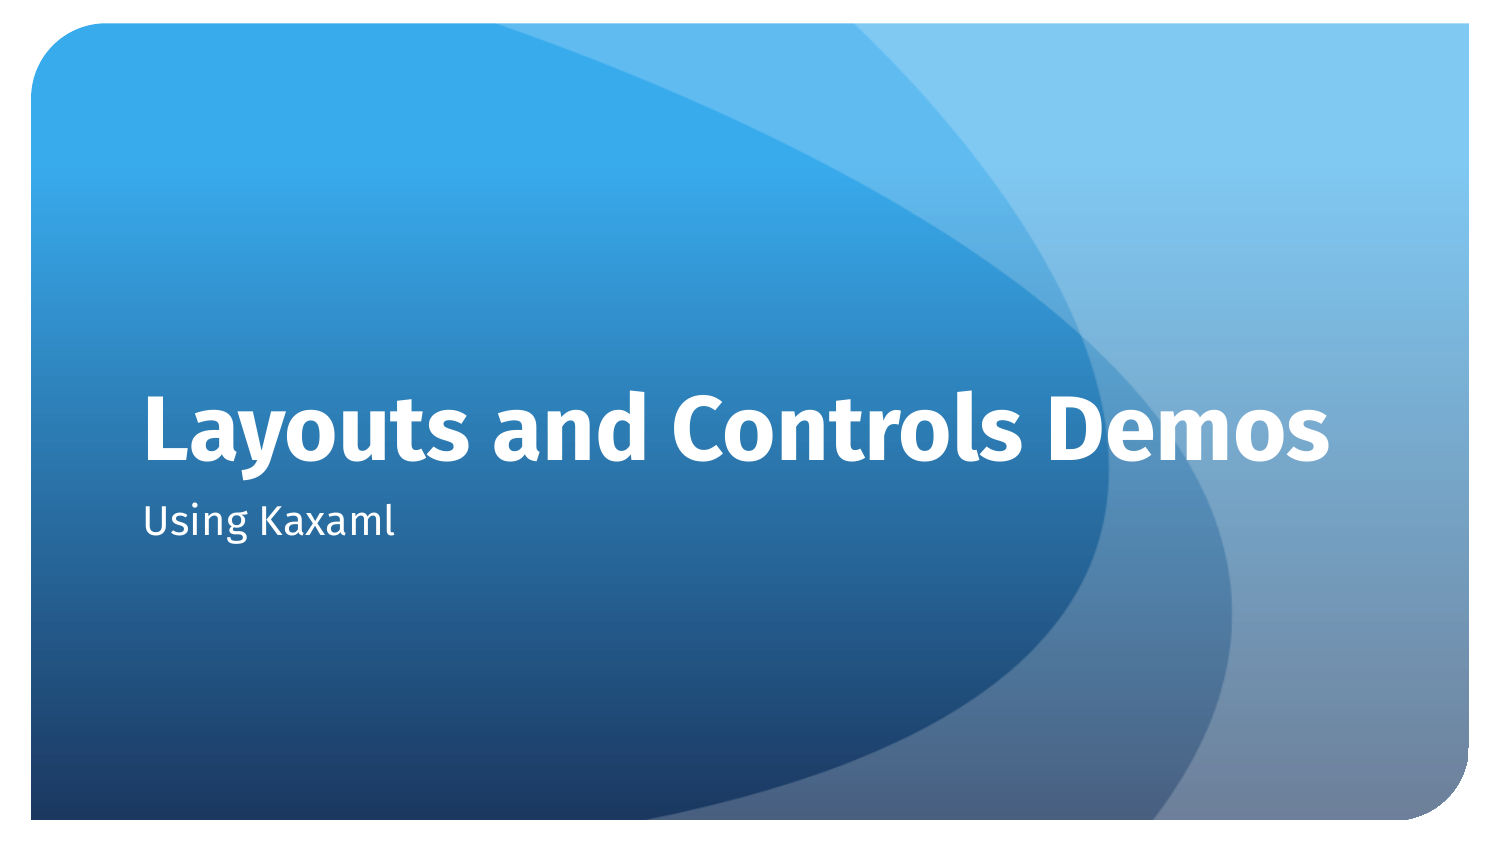

# Layouts and Controls Demos
Using Kaxaml